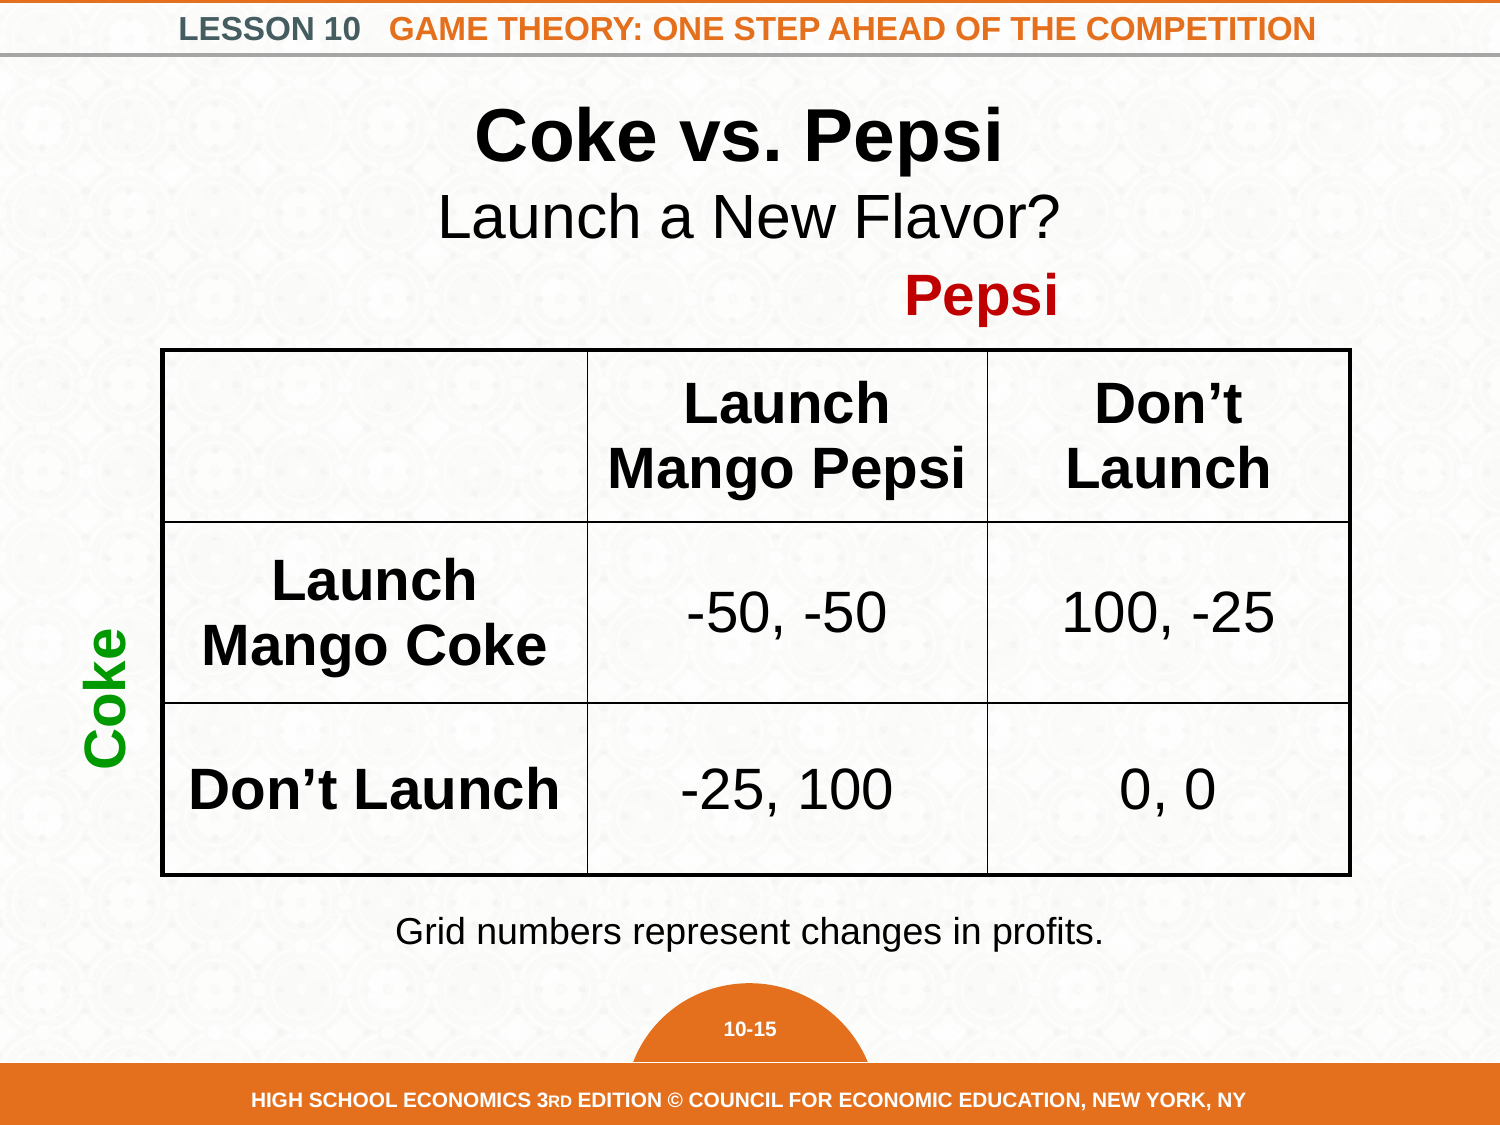

# Coke vs. Pepsi Launch a New Flavor?
Pepsi
|  | Launch Mango Pepsi | Don’t Launch |
| --- | --- | --- |
| Launch Mango Coke | -50, -50 | 100, -25 |
| Don’t Launch | -25, 100 | 0, 0 |
Coke
Grid numbers represent changes in profits.